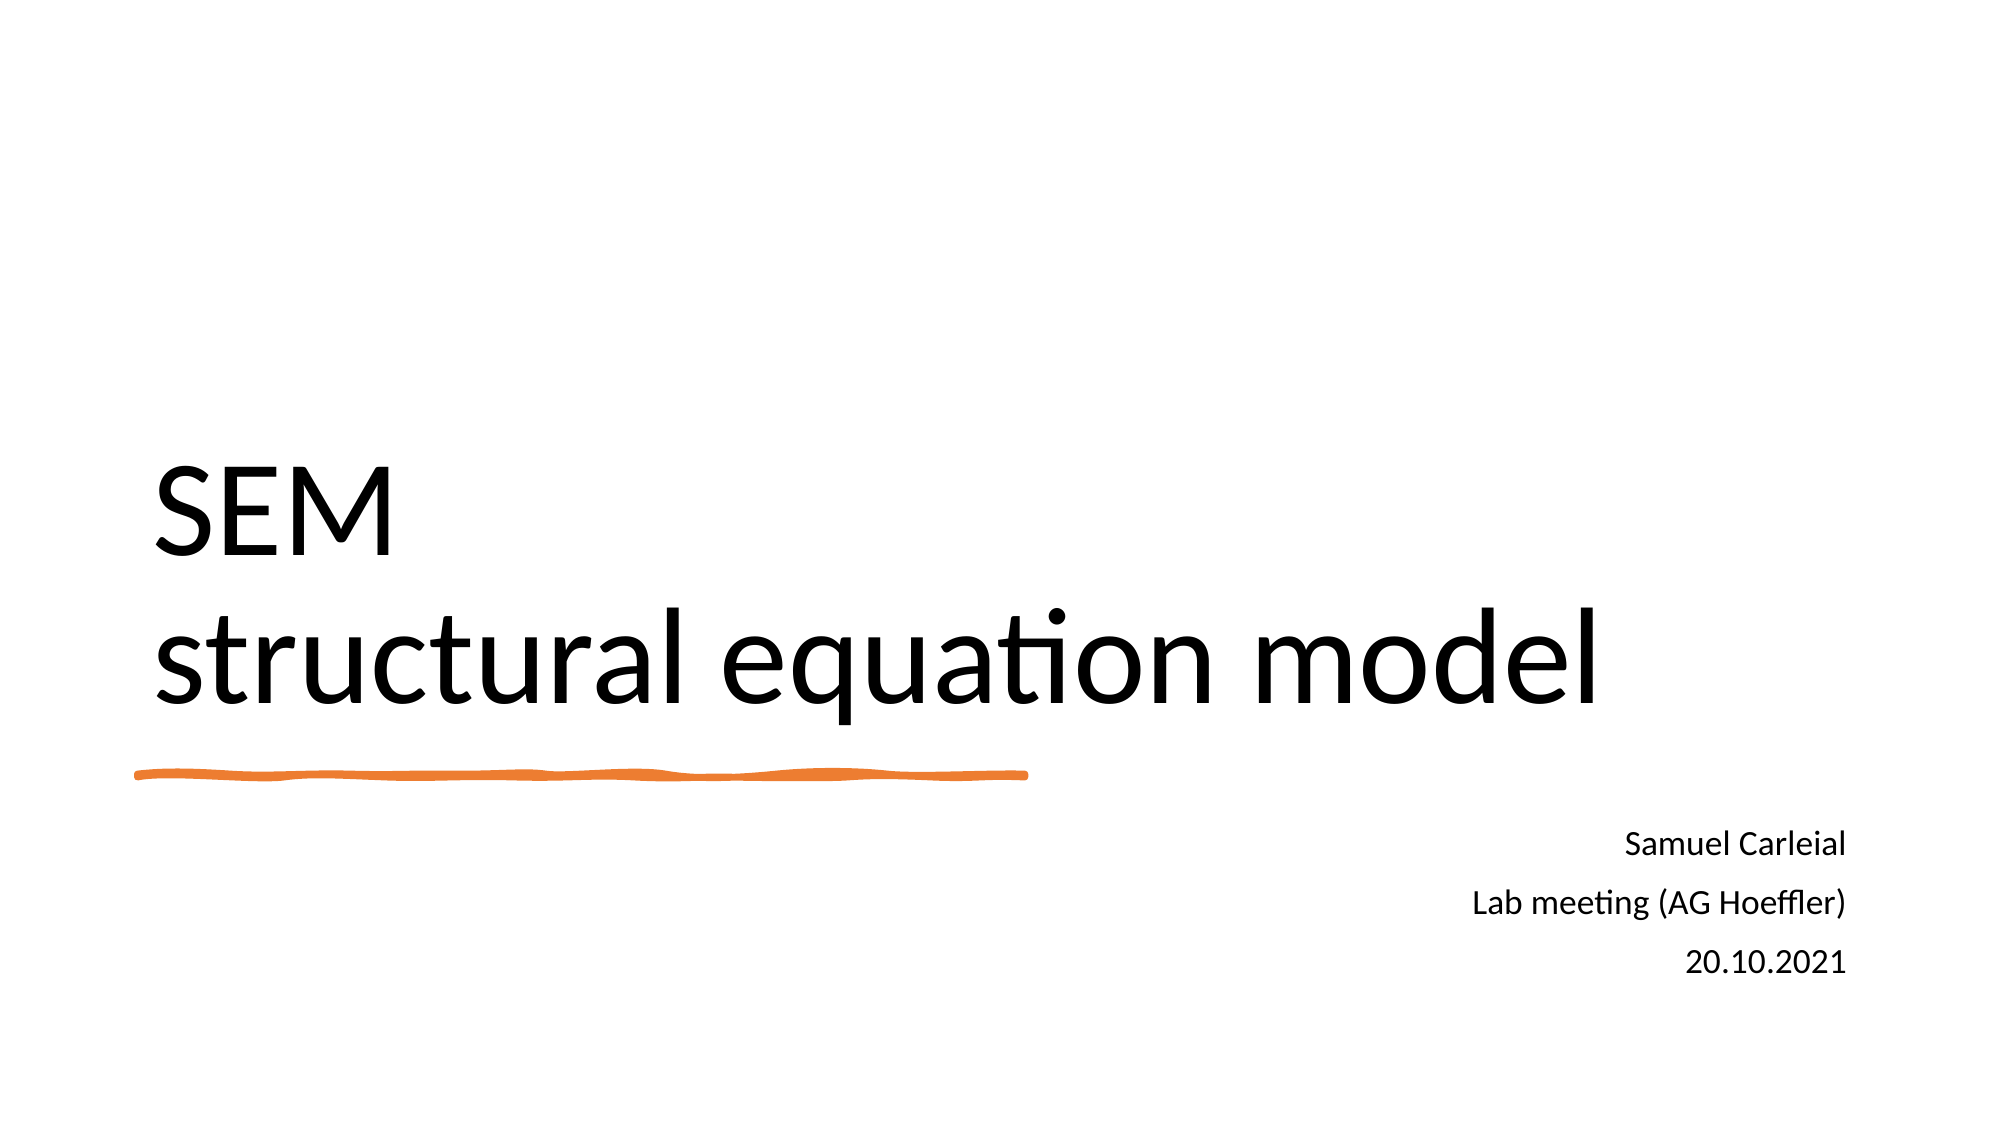

# SEM structural equation model

Samuel Carleial
Lab meeting (AG Hoeffler)
20.10.2021